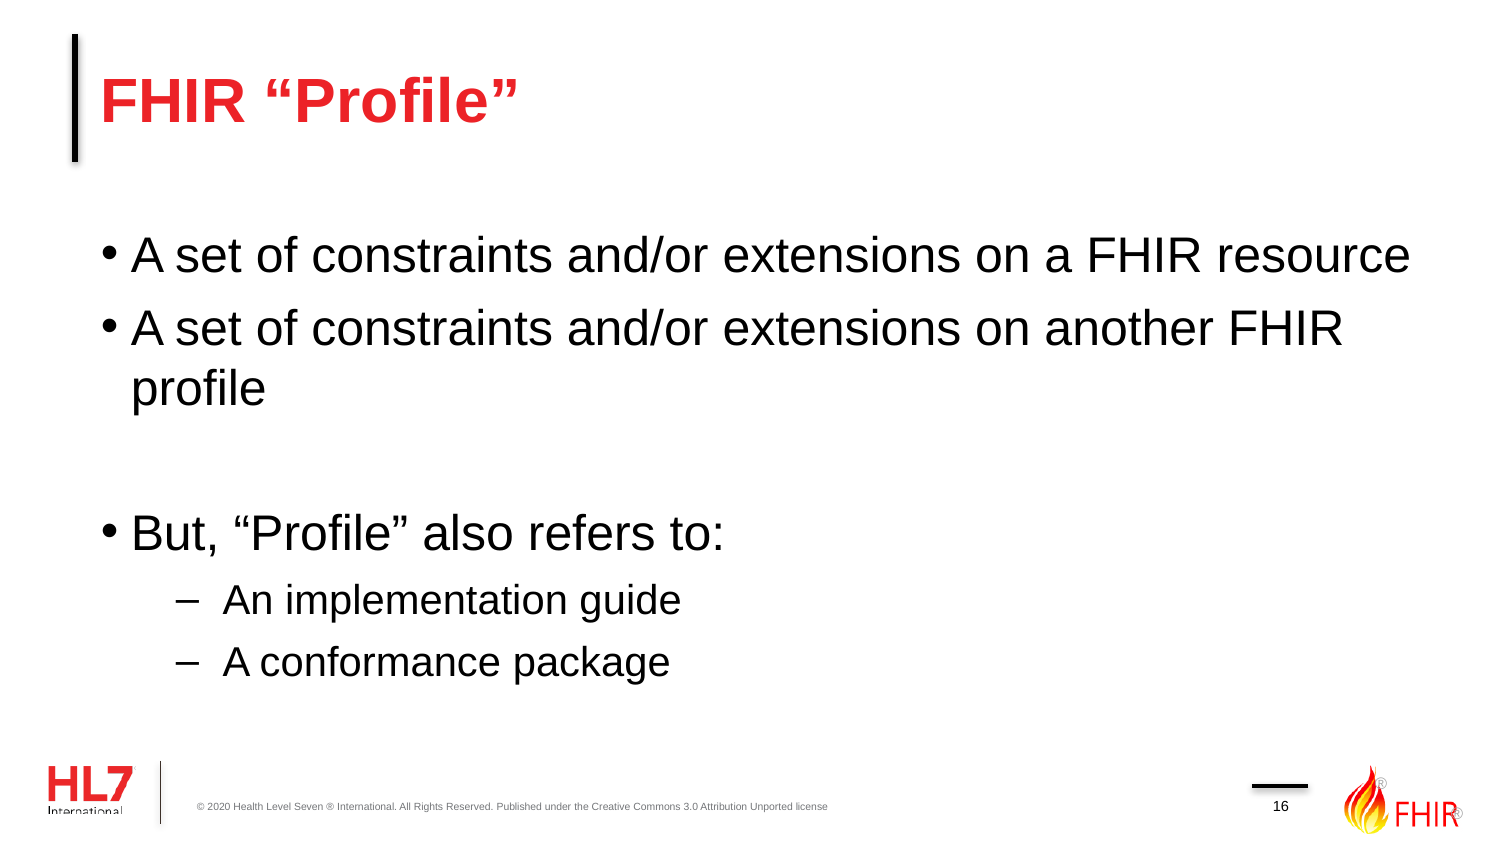

# FHIR “Profile”
A set of constraints and/or extensions on a FHIR resource
A set of constraints and/or extensions on another FHIR profile

But, “Profile” also refers to:
An implementation guide
A conformance package

16
© 2020 Health Level Seven ® International. All Rights Reserved. Published under the Creative Commons 3.0 Attribution Unported license